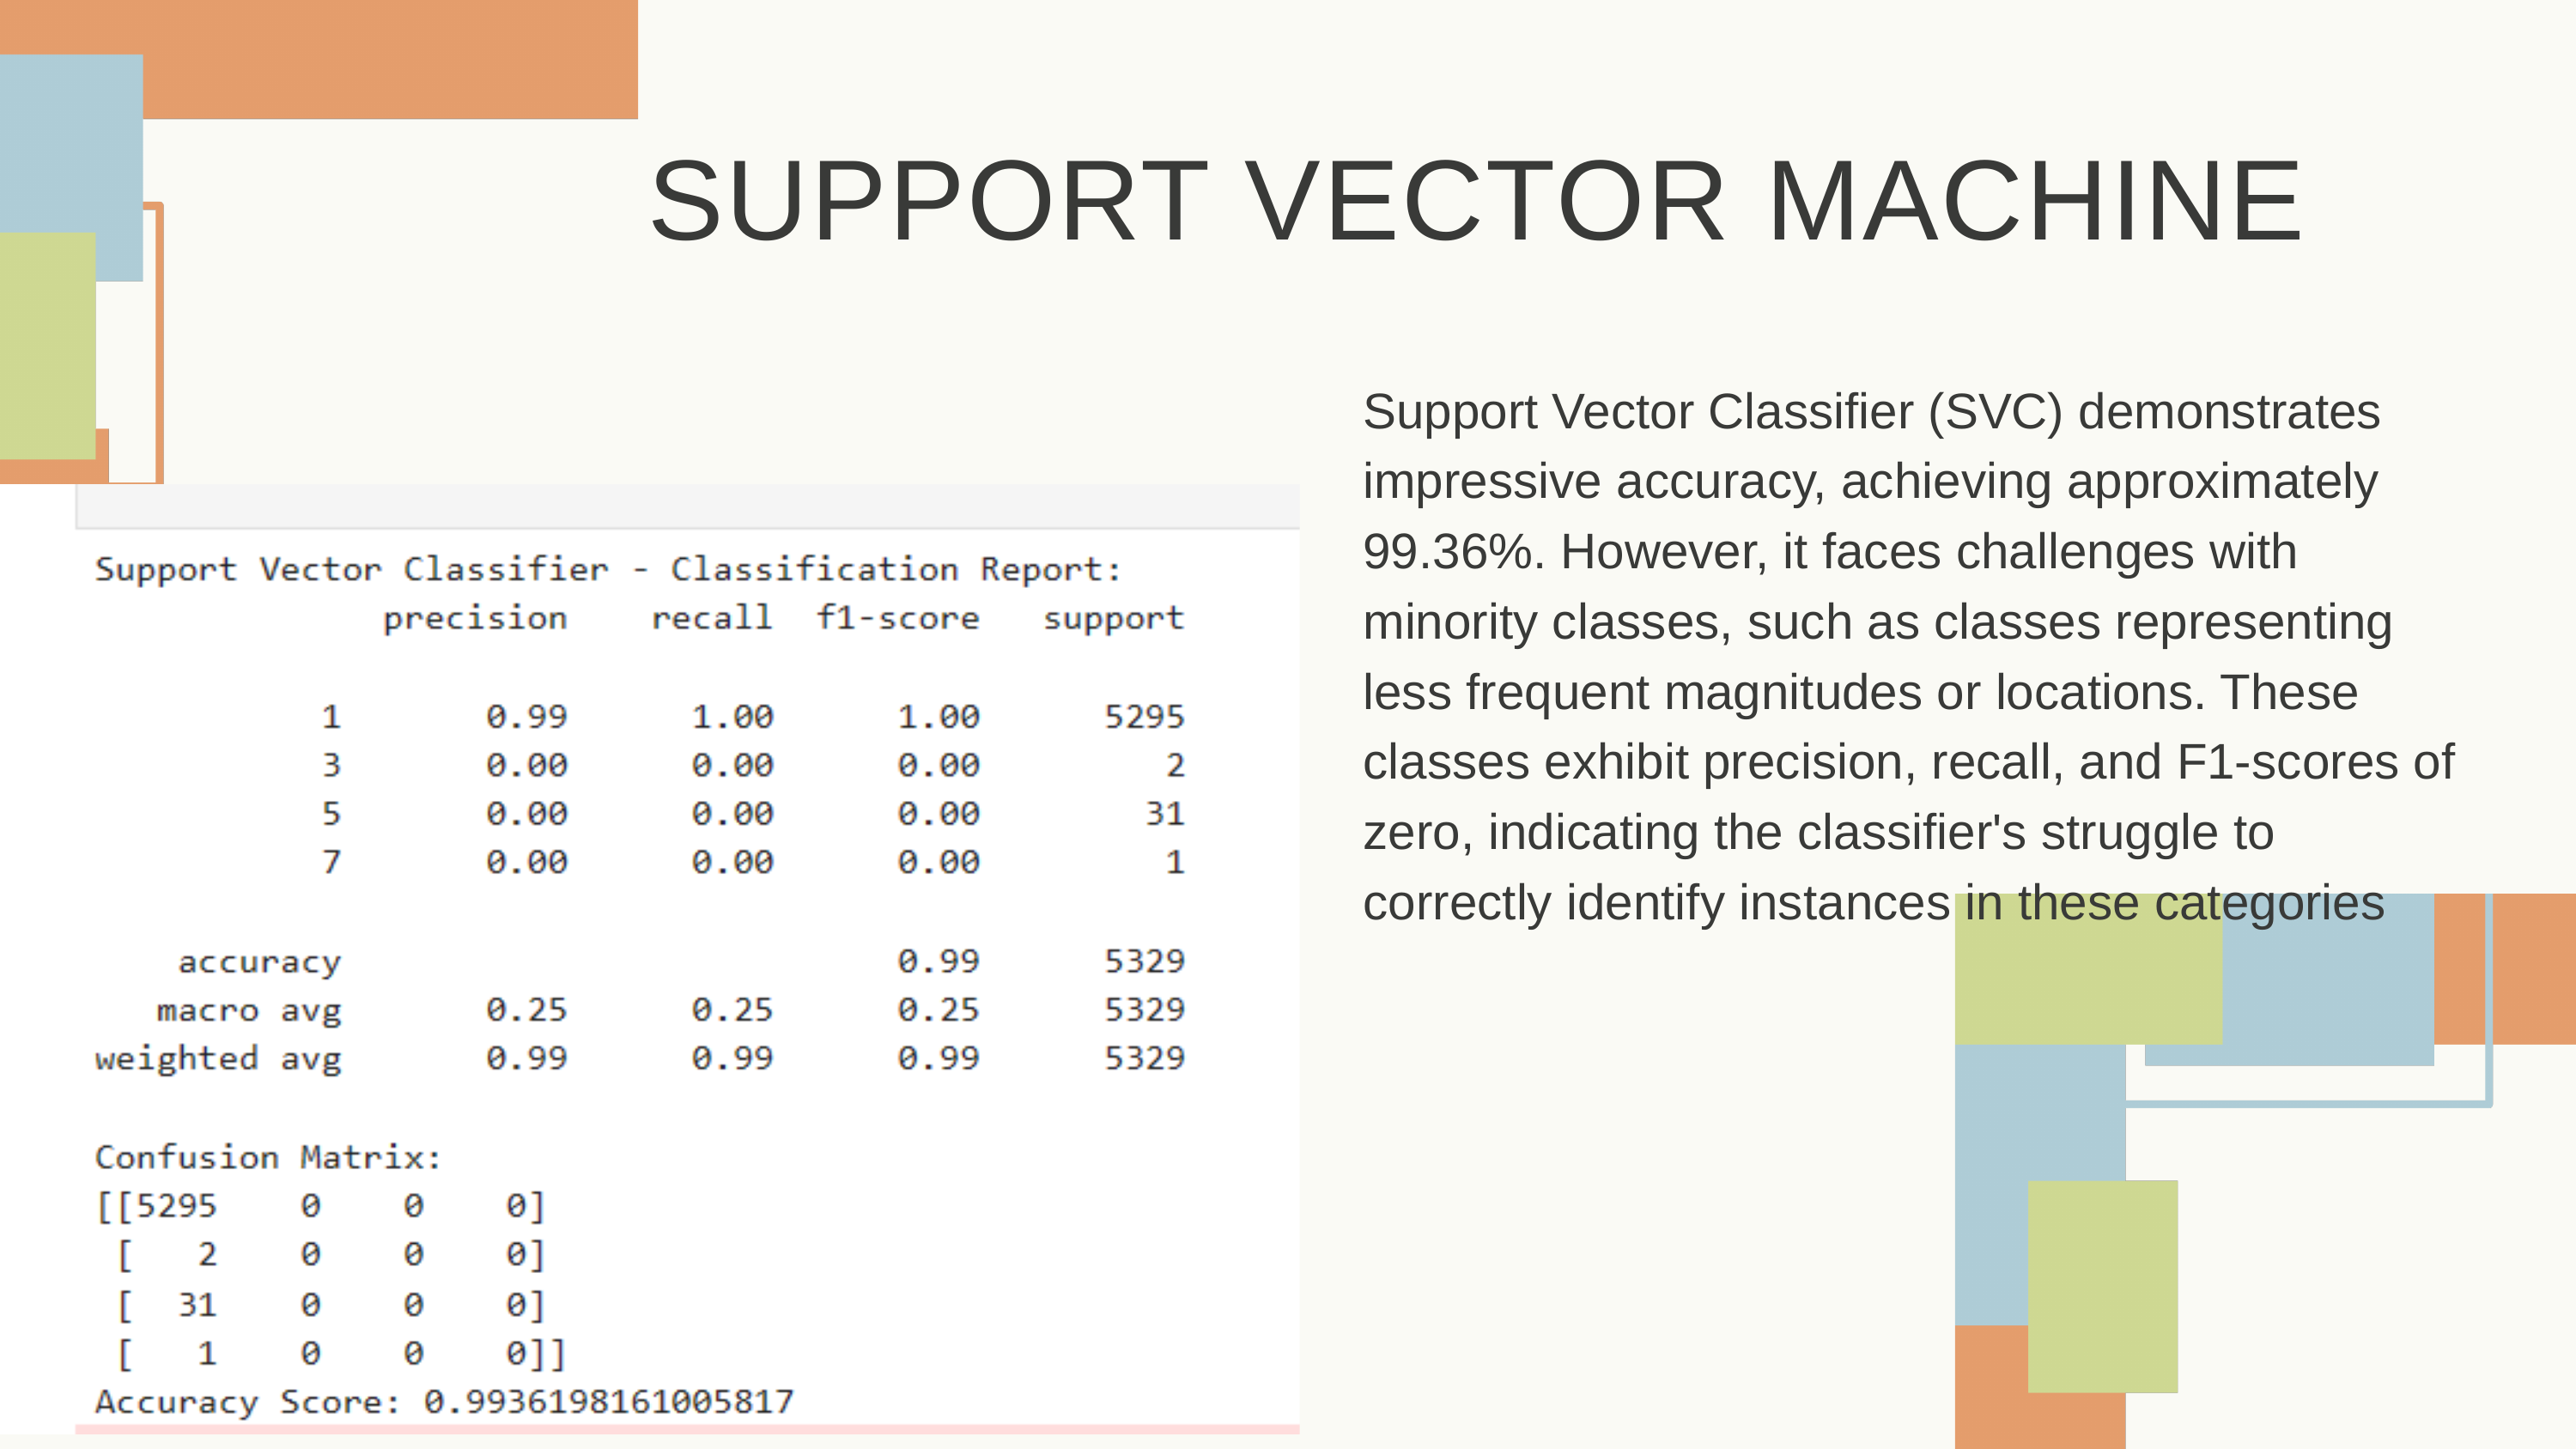

SUPPORT VECTOR MACHINE
Support Vector Classifier (SVC) demonstrates impressive accuracy, achieving approximately 99.36%. However, it faces challenges with minority classes, such as classes representing less frequent magnitudes or locations. These classes exhibit precision, recall, and F1-scores of zero, indicating the classifier's struggle to correctly identify instances in these categories